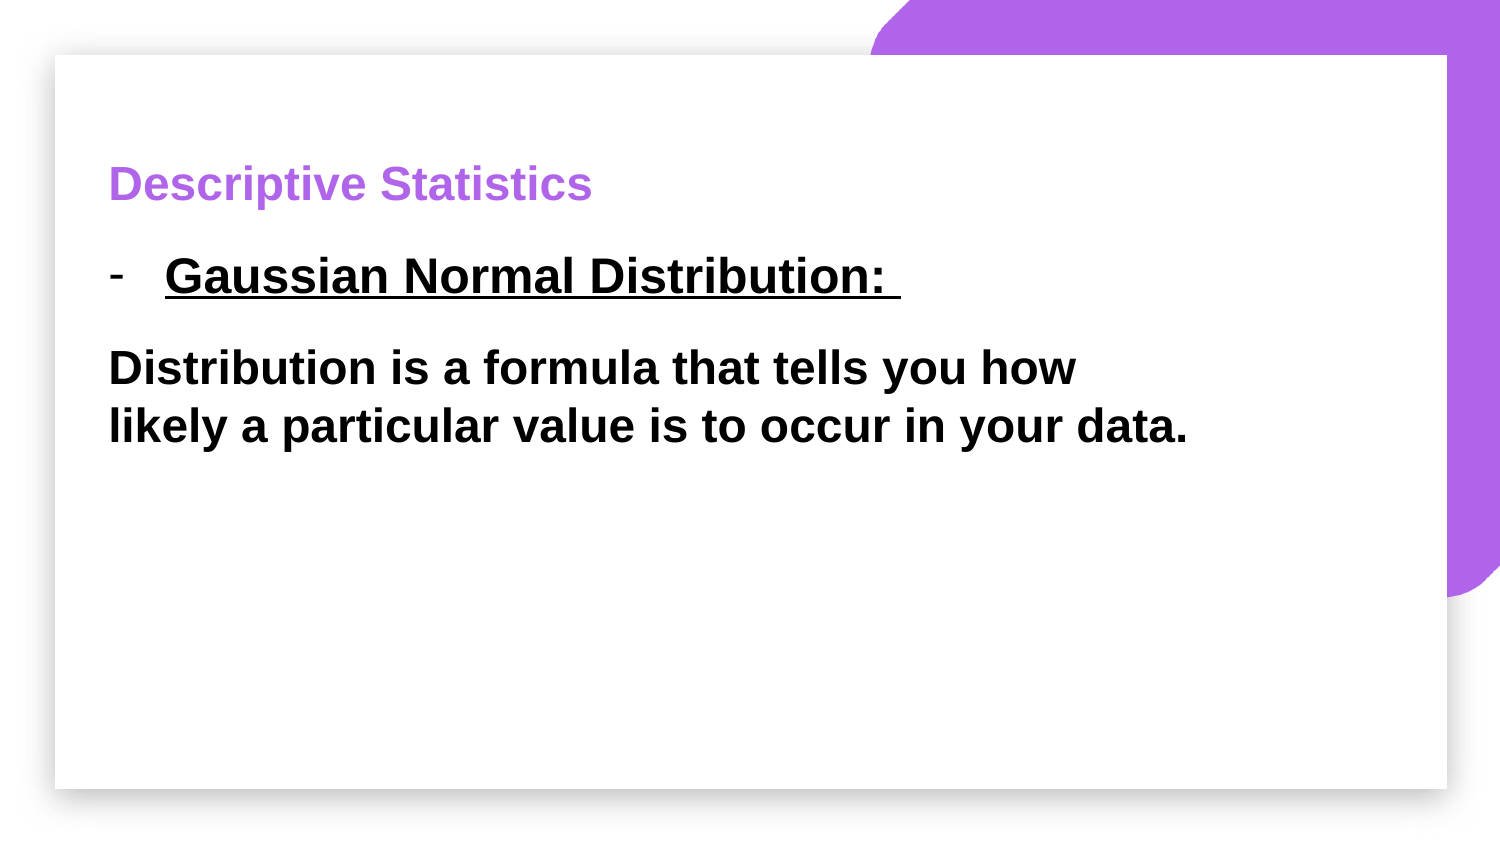

Descriptive Statistics
Gaussian Normal Distribution:
Distribution is a formula that tells you how likely a particular value is to occur in your data.